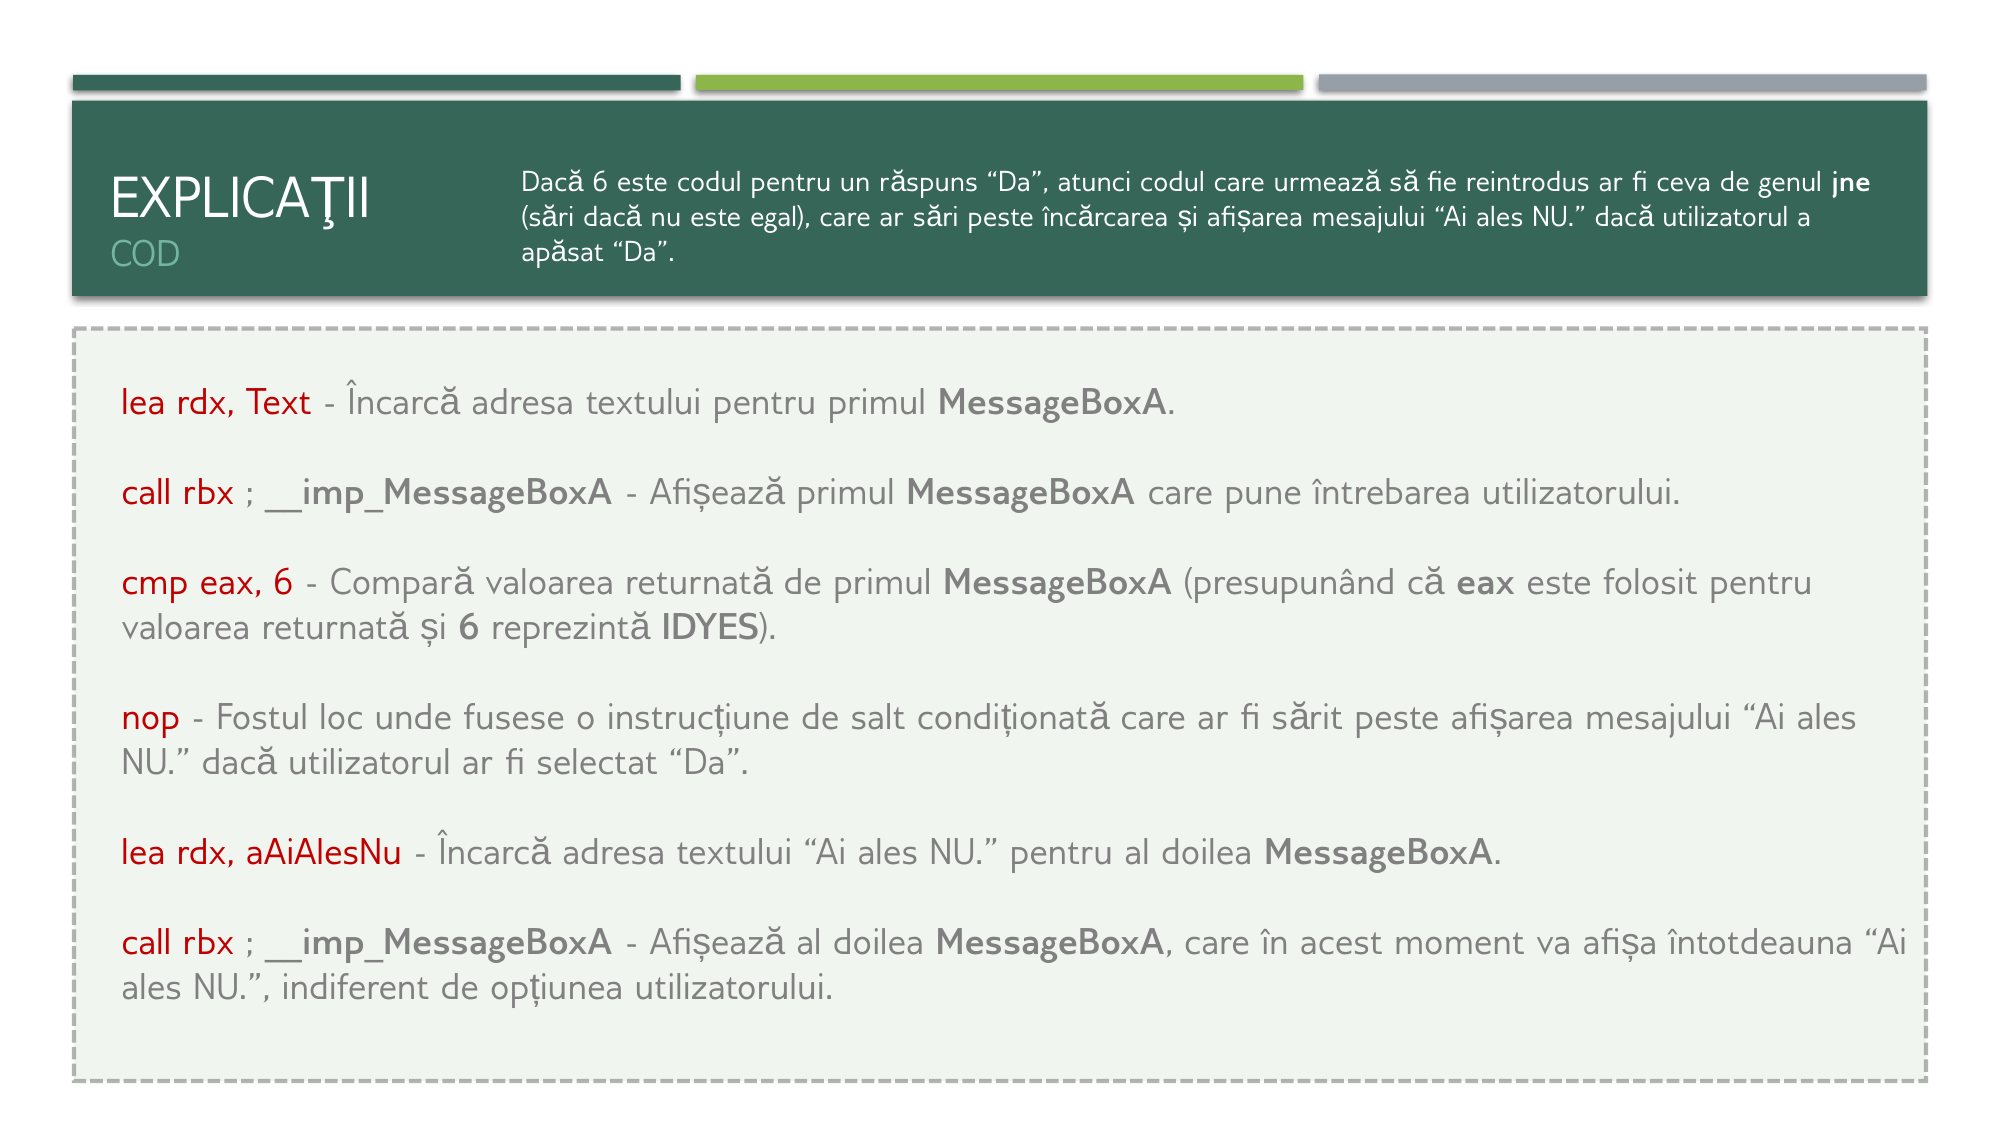

# Explicaţii cod
Dacă 6 este codul pentru un răspuns “Da”, atunci codul care urmează să fie reintrodus ar fi ceva de genul jne (sări dacă nu este egal), care ar sări peste încărcarea și afișarea mesajului “Ai ales NU.” dacă utilizatorul a apăsat “Da”.

lea rdx, Text - Încarcă adresa textului pentru primul MessageBoxA.

call rbx ; __imp_MessageBoxA - Afișează primul MessageBoxA care pune întrebarea utilizatorului.

cmp eax, 6 - Compară valoarea returnată de primul MessageBoxA (presupunând că eax este folosit pentru valoarea returnată și 6 reprezintă IDYES).

nop - Fostul loc unde fusese o instrucțiune de salt condiționată care ar fi sărit peste afișarea mesajului “Ai ales NU.” dacă utilizatorul ar fi selectat “Da”.

lea rdx, aAiAlesNu - Încarcă adresa textului “Ai ales NU.” pentru al doilea MessageBoxA.

call rbx ; __imp_MessageBoxA - Afișează al doilea MessageBoxA, care în acest moment va afișa întotdeauna “Ai ales NU.”, indiferent de opțiunea utilizatorului.